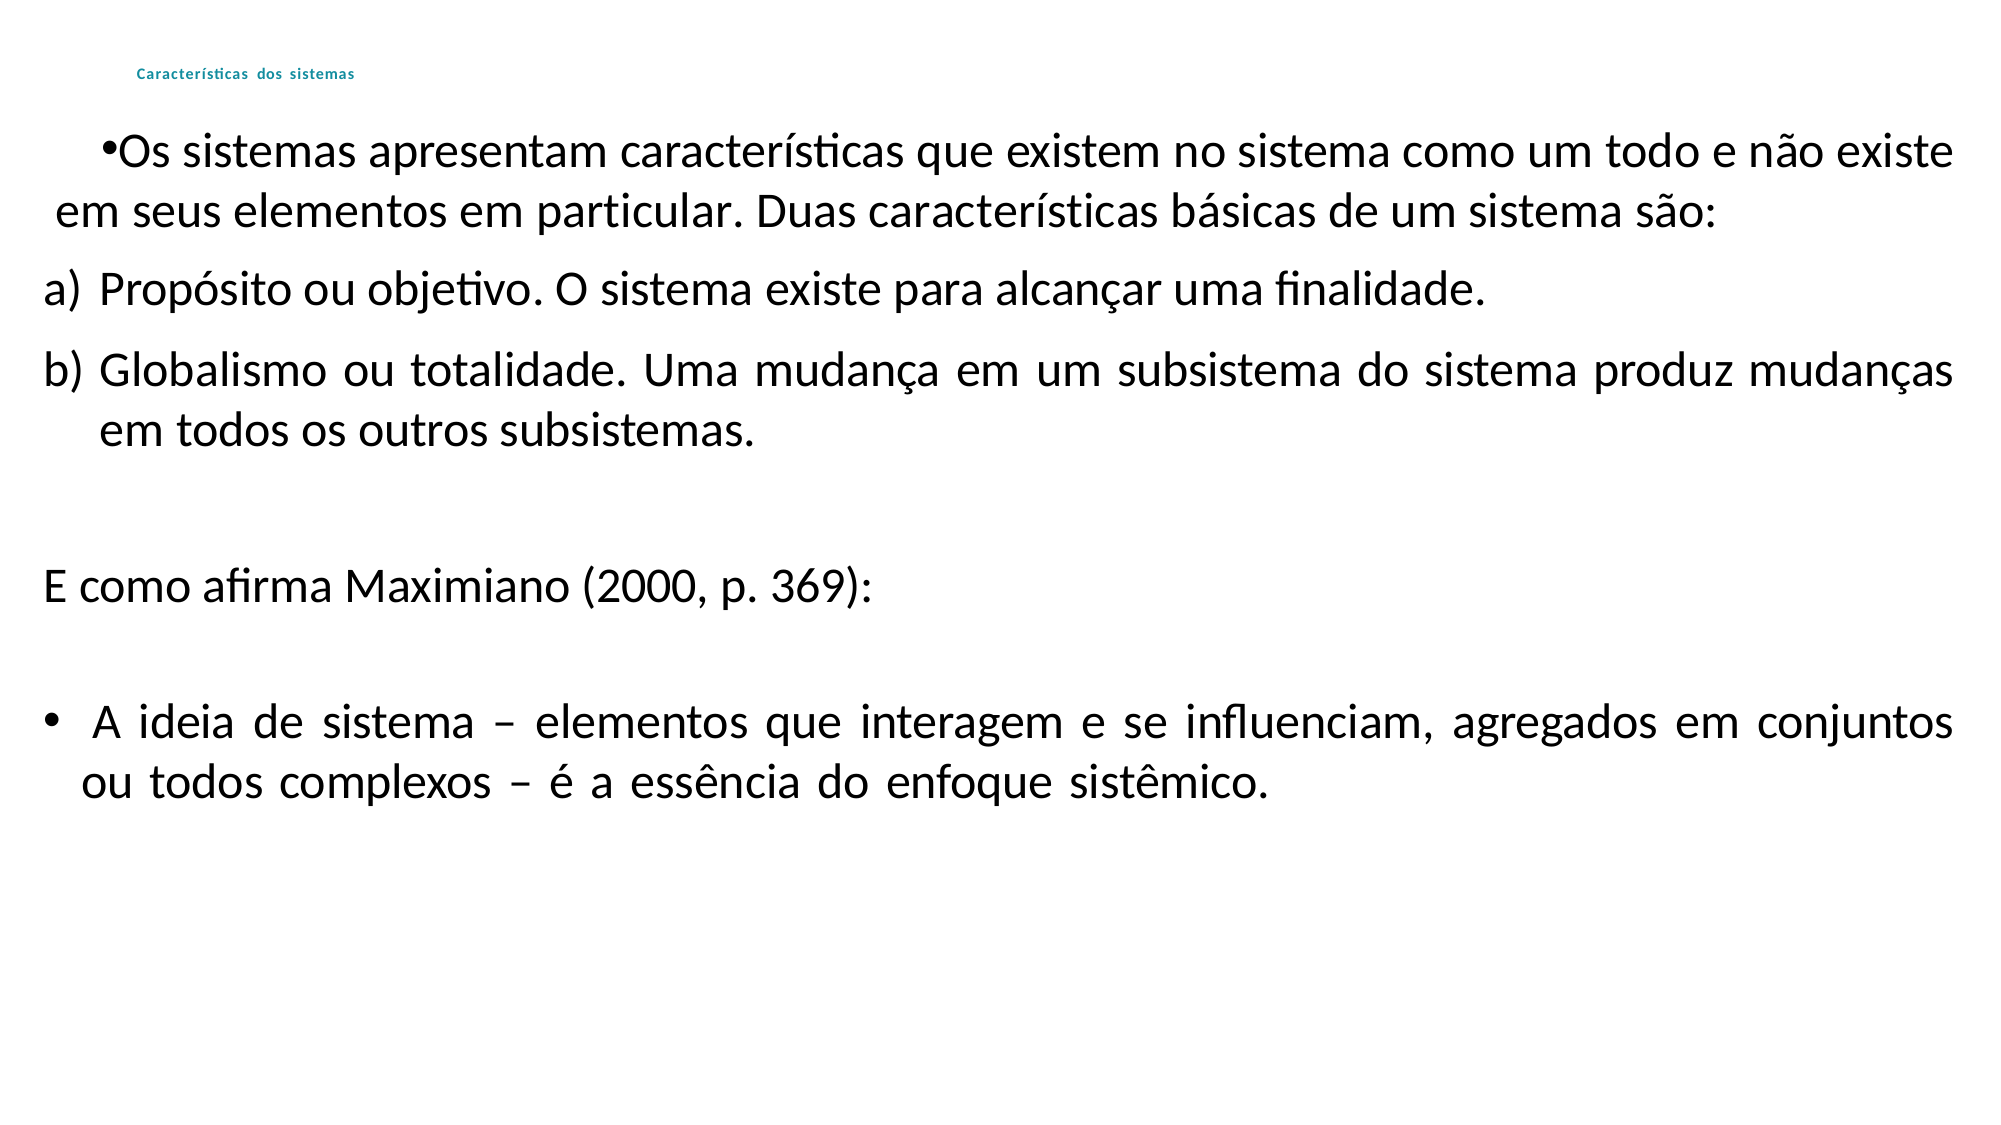

# Características dos sistemas
Os sistemas apresentam características que existem no sistema como um todo e não existe em seus elementos em particular. Duas características básicas de um sistema são:
Propósito ou objetivo. O sistema existe para alcançar uma finalidade.
Globalismo ou totalidade. Uma mudança em um subsistema do sistema produz mudanças em todos os outros subsistemas.

E como afirma Maximiano (2000, p. 369):

 A ideia de sistema – elementos que interagem e se influenciam, agregados em conjuntos ou todos complexos – é a essência do enfoque sistêmico.